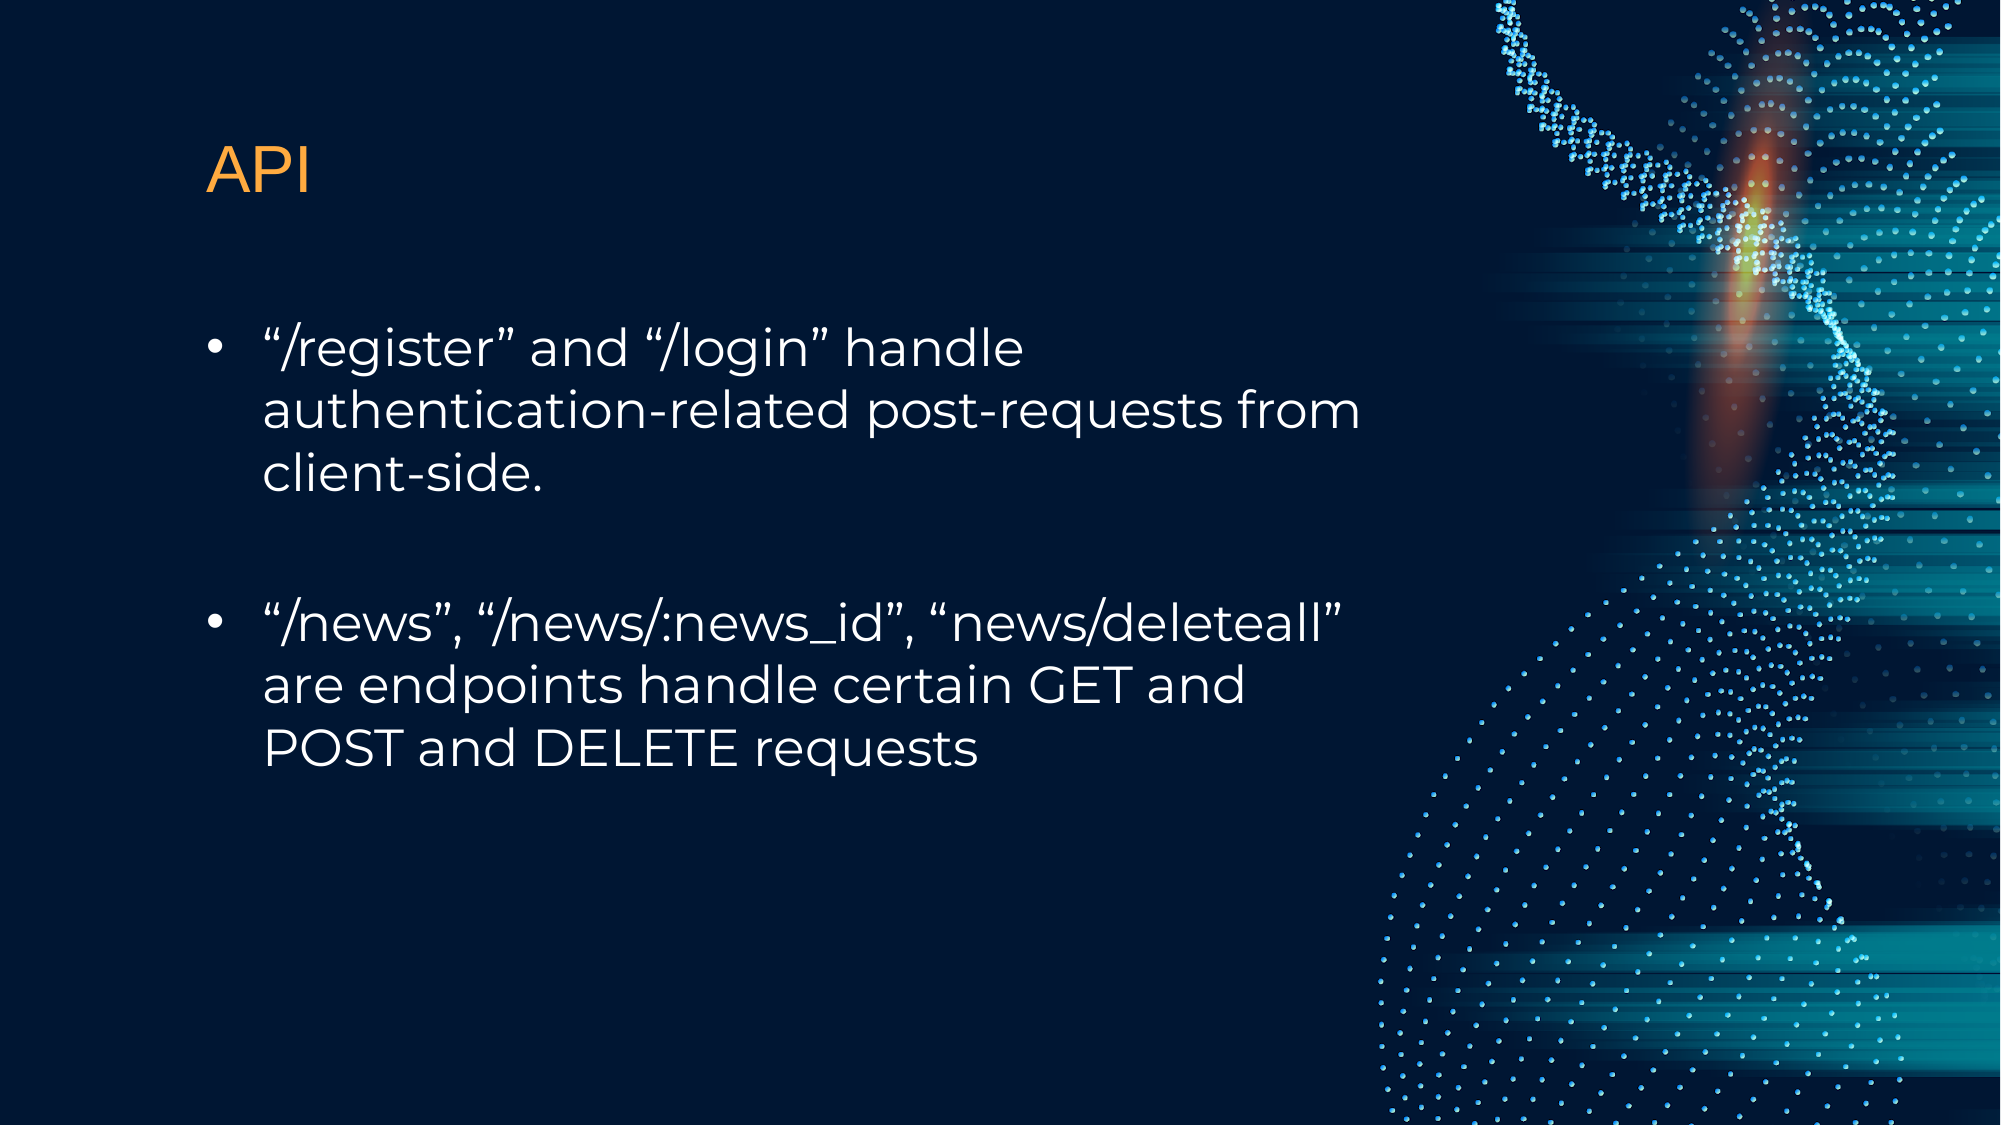

# API
“/register” and “/login” handle authentication-related post-requests from client-side.
“/news”, “/news/:news_id”, “news/deleteall” are endpoints handle certain GET and POST and DELETE requests